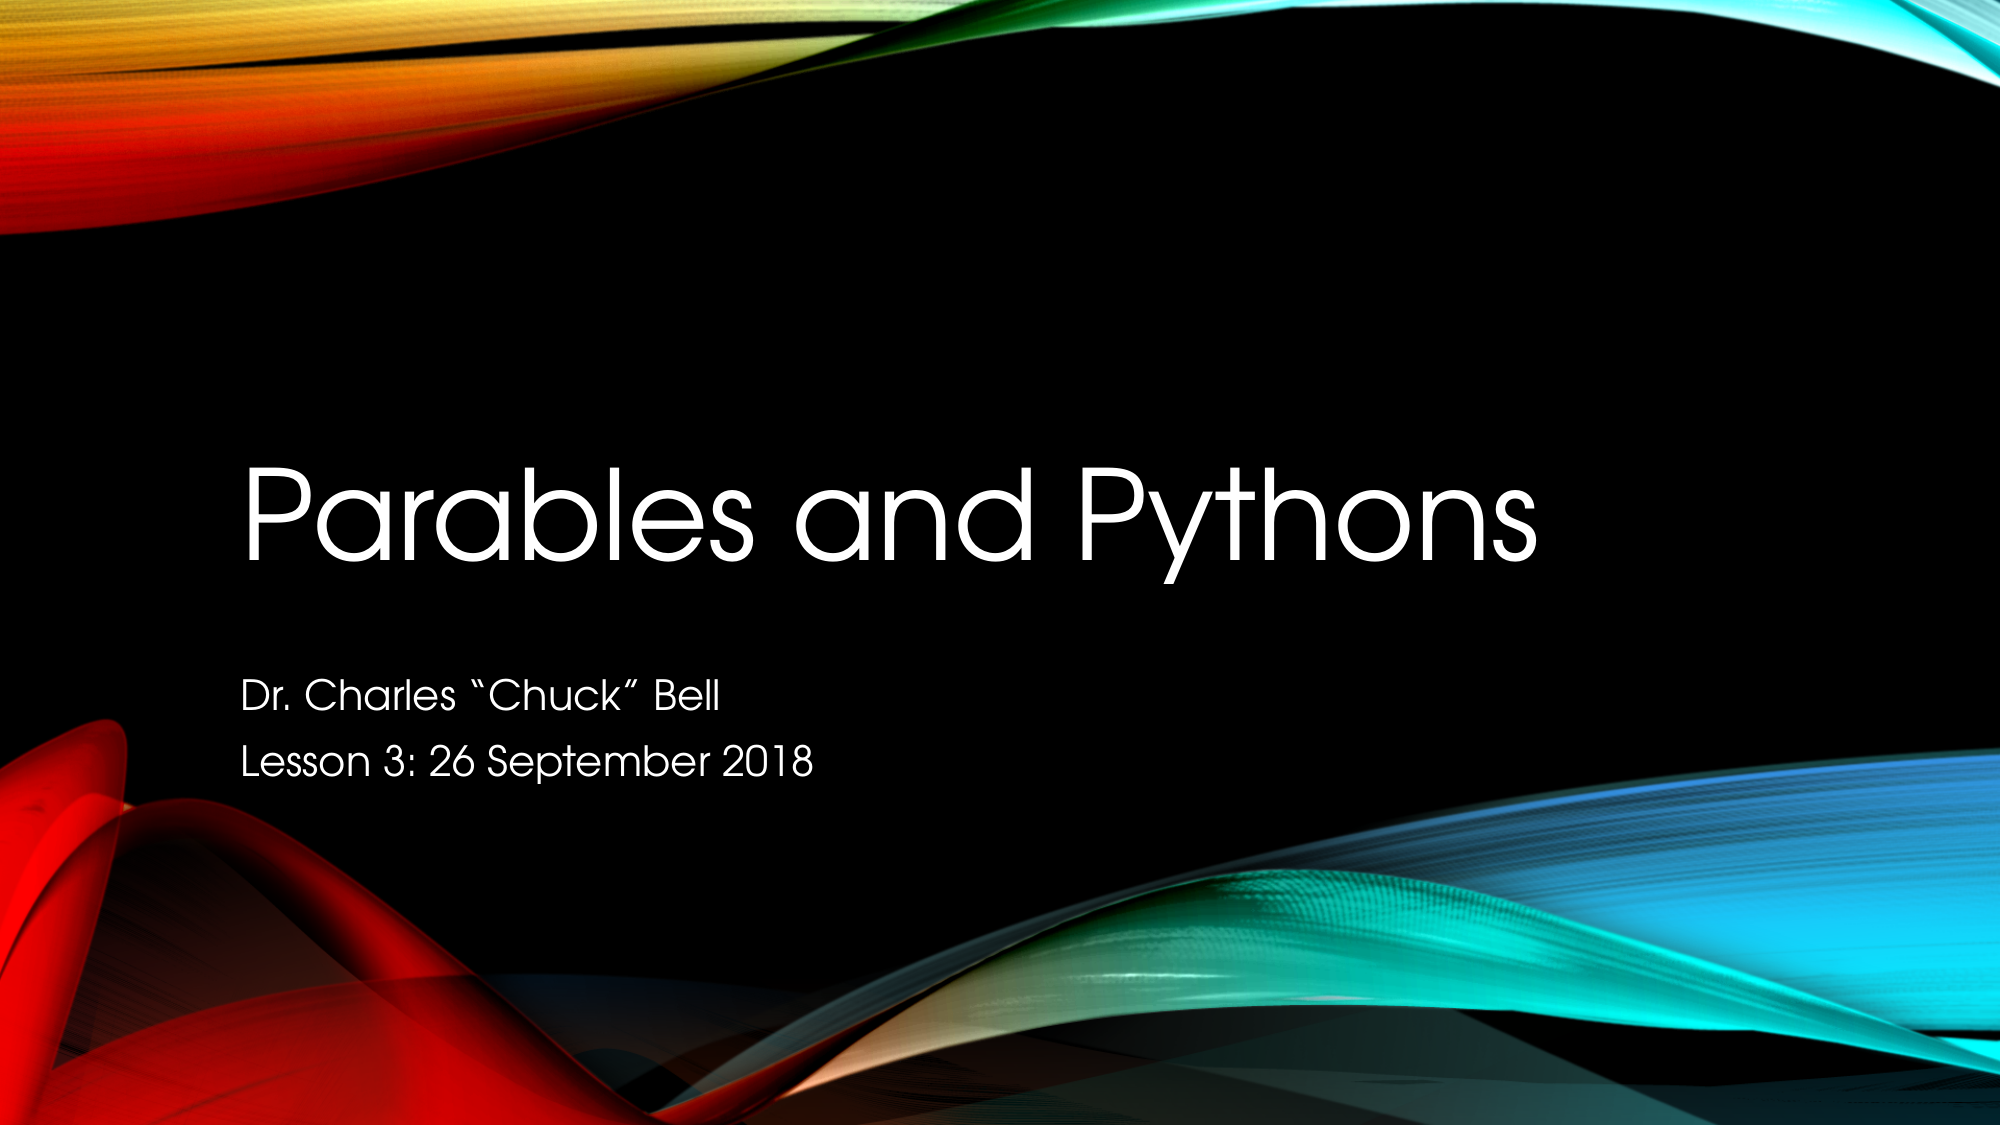

# Parables and Pythons

Dr. Charles “Chuck” Bell
Lesson 3: 26 September 2018